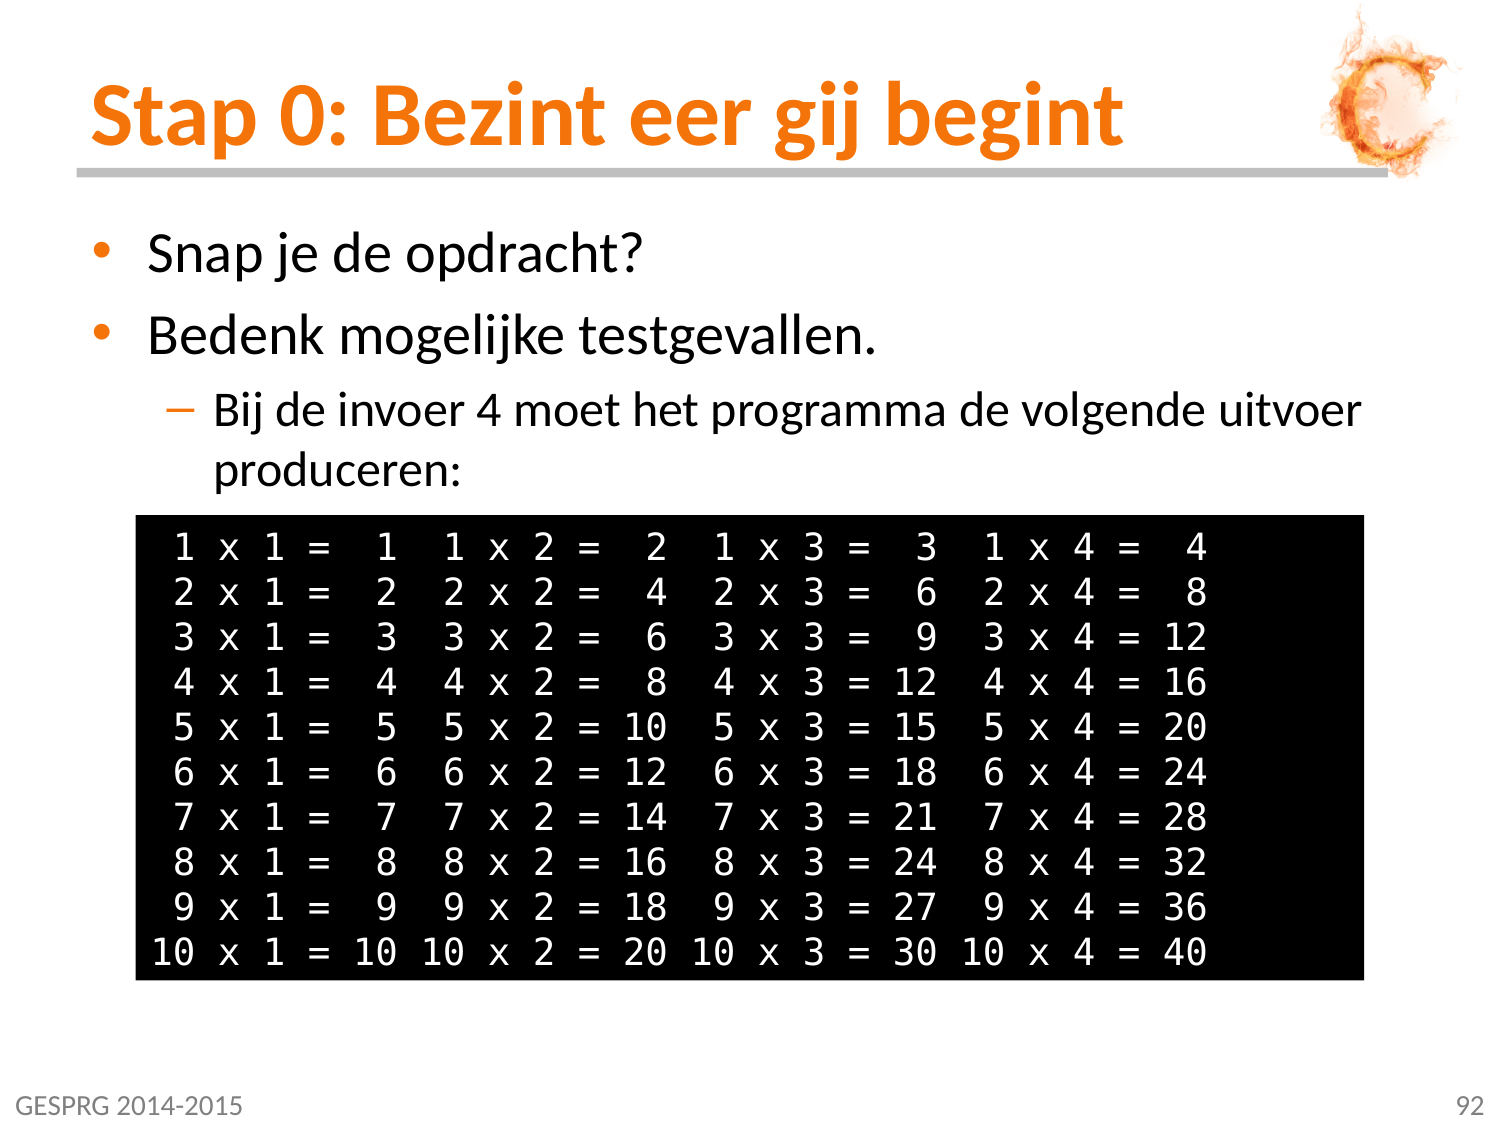

# Stap 0: Bezint eer gij begint
Snap je de opdracht?
Bedenk mogelijke testgevallen.
Bij de invoer 4 moet het programma de volgende uitvoer produceren:
 1 x 1 =  1  1 x 2 =  2  1 x 3 =  3  1 x 4 =  4
 2 x 1 =  2  2 x 2 =  4  2 x 3 =  6  2 x 4 =  8
 3 x 1 =  3  3 x 2 =  6  3 x 3 =  9  3 x 4 = 12
 4 x 1 =  4  4 x 2 =  8  4 x 3 = 12  4 x 4 = 16
 5 x 1 =  5  5 x 2 = 10  5 x 3 = 15  5 x 4 = 20
 6 x 1 =  6  6 x 2 = 12  6 x 3 = 18  6 x 4 = 24
 7 x 1 =  7  7 x 2 = 14  7 x 3 = 21  7 x 4 = 28
 8 x 1 =  8  8 x 2 = 16  8 x 3 = 24  8 x 4 = 32
 9 x 1 =  9  9 x 2 = 18  9 x 3 = 27  9 x 4 = 36
10 x 1 = 10 10 x 2 = 20 10 x 3 = 30 10 x 4 = 40
GESPRG 2014-2015
92